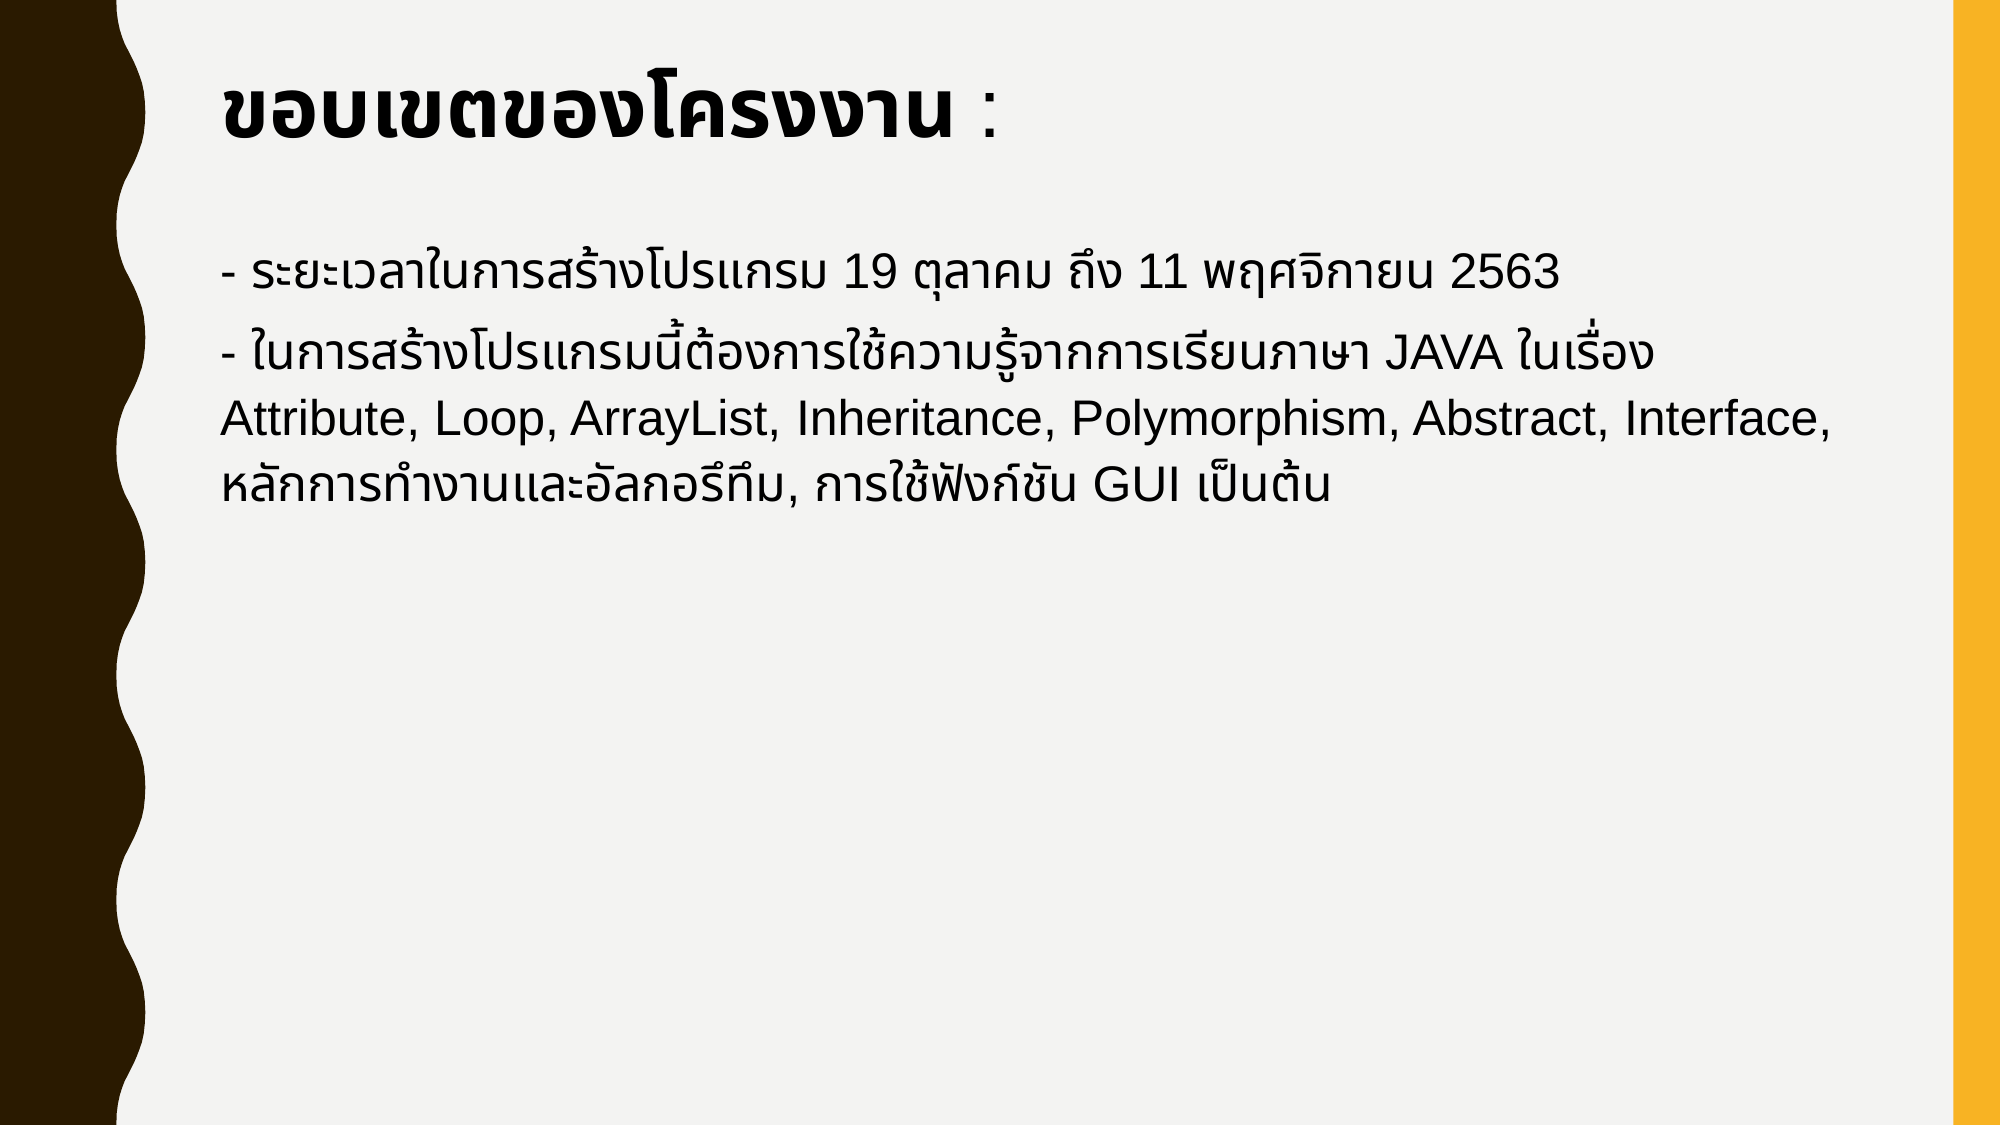

ขอบเขตของโครงงาน :

- ระยะเวลาในการสร้างโปรแกรม 19 ตุลาคม ถึง 11 พฤศจิกายน 2563
- ในการสร้างโปรแกรมนี้ต้องการใช้ความรู้จากการเรียนภาษา JAVA ในเรื่อง Attribute, Loop, ArrayList, Inheritance, Polymorphism, Abstract, Interface, หลักการทำงานและอัลกอรึทึม, การใช้ฟังก์ชัน GUI เป็นต้น